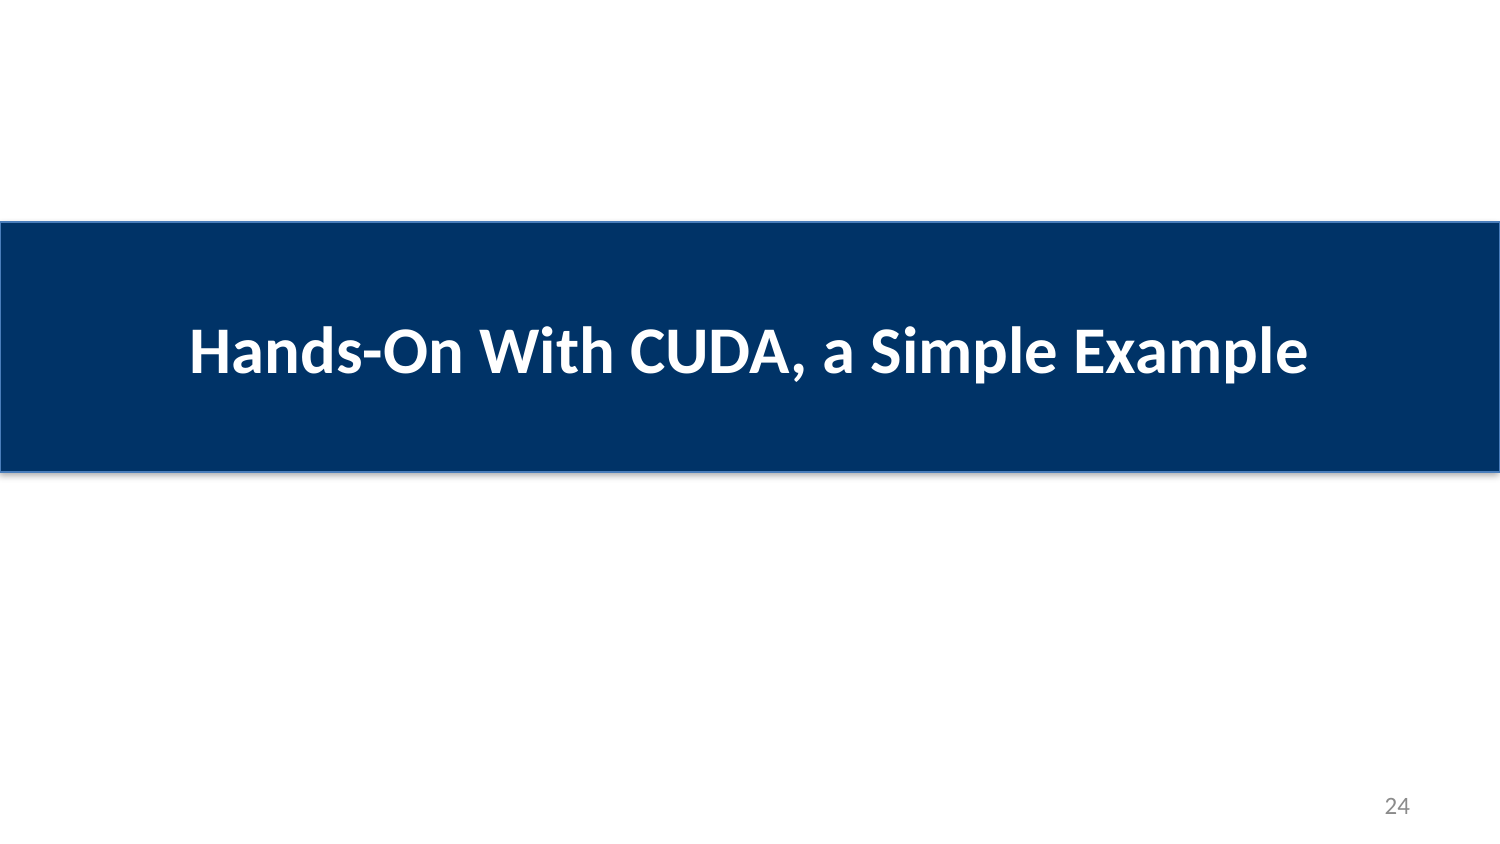

Hands-On With CUDA, a Simple Example

24